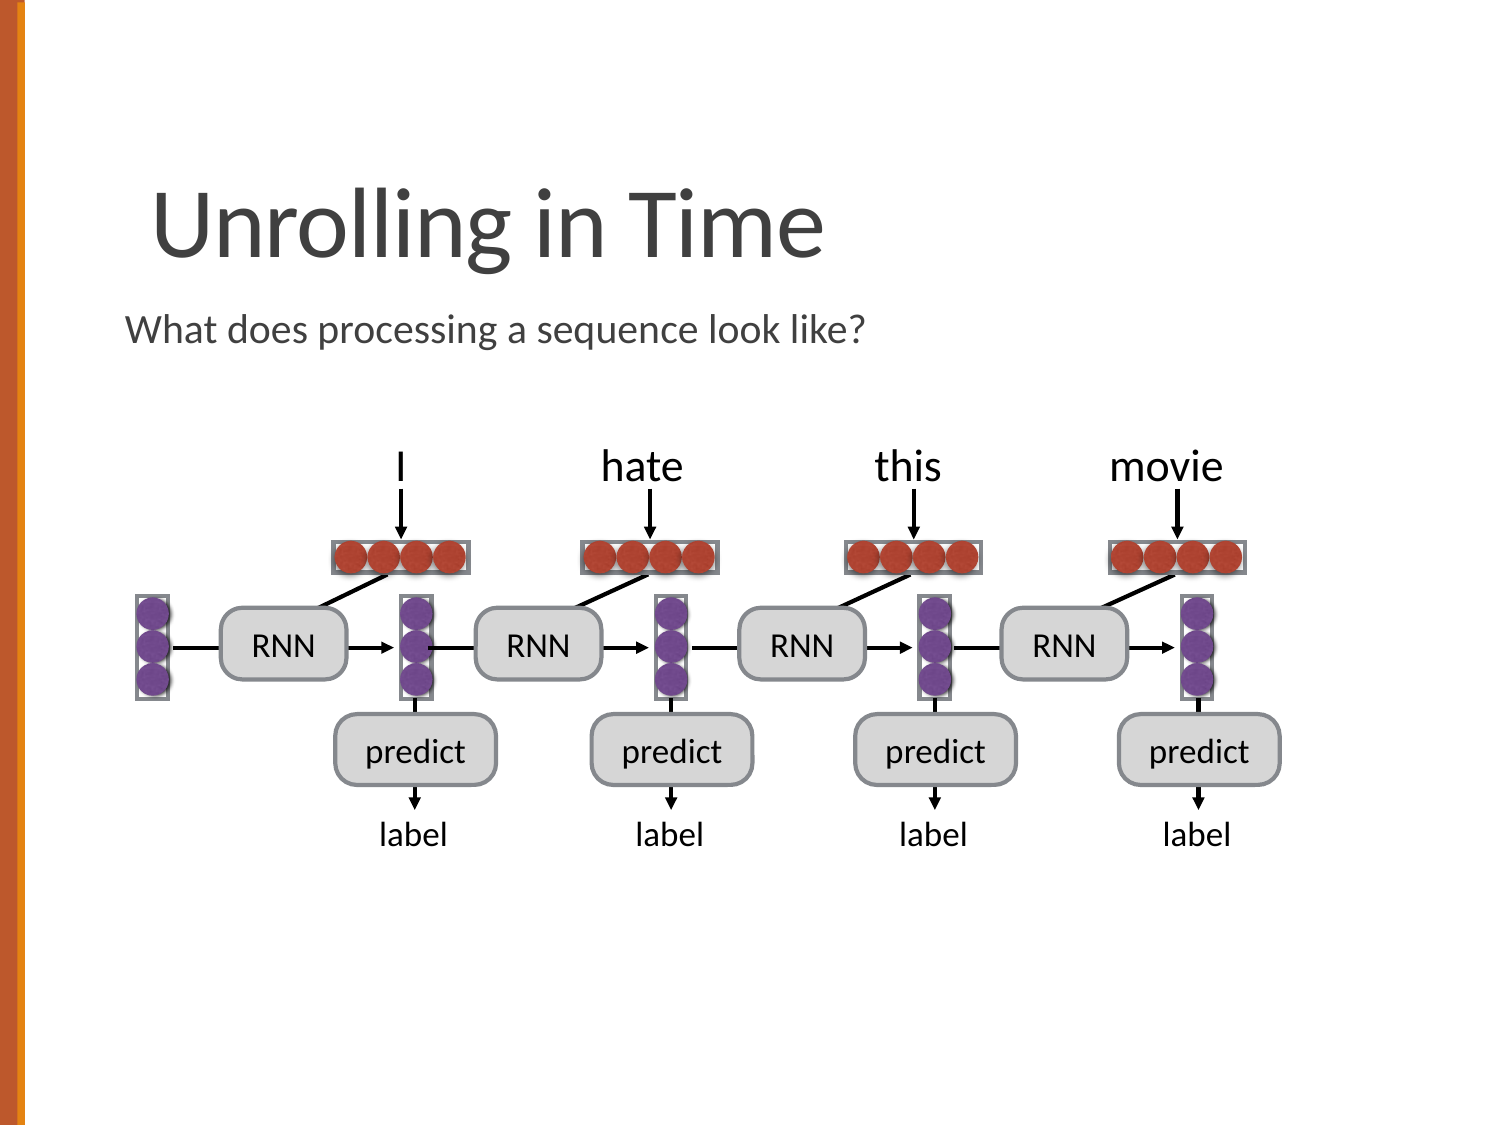

# Unrolling in Time
What does processing a sequence look like?
I
hate
this
movie

RNN

RNN

RNN

RNN

predict
label

predict
label

predict
label

predict
label